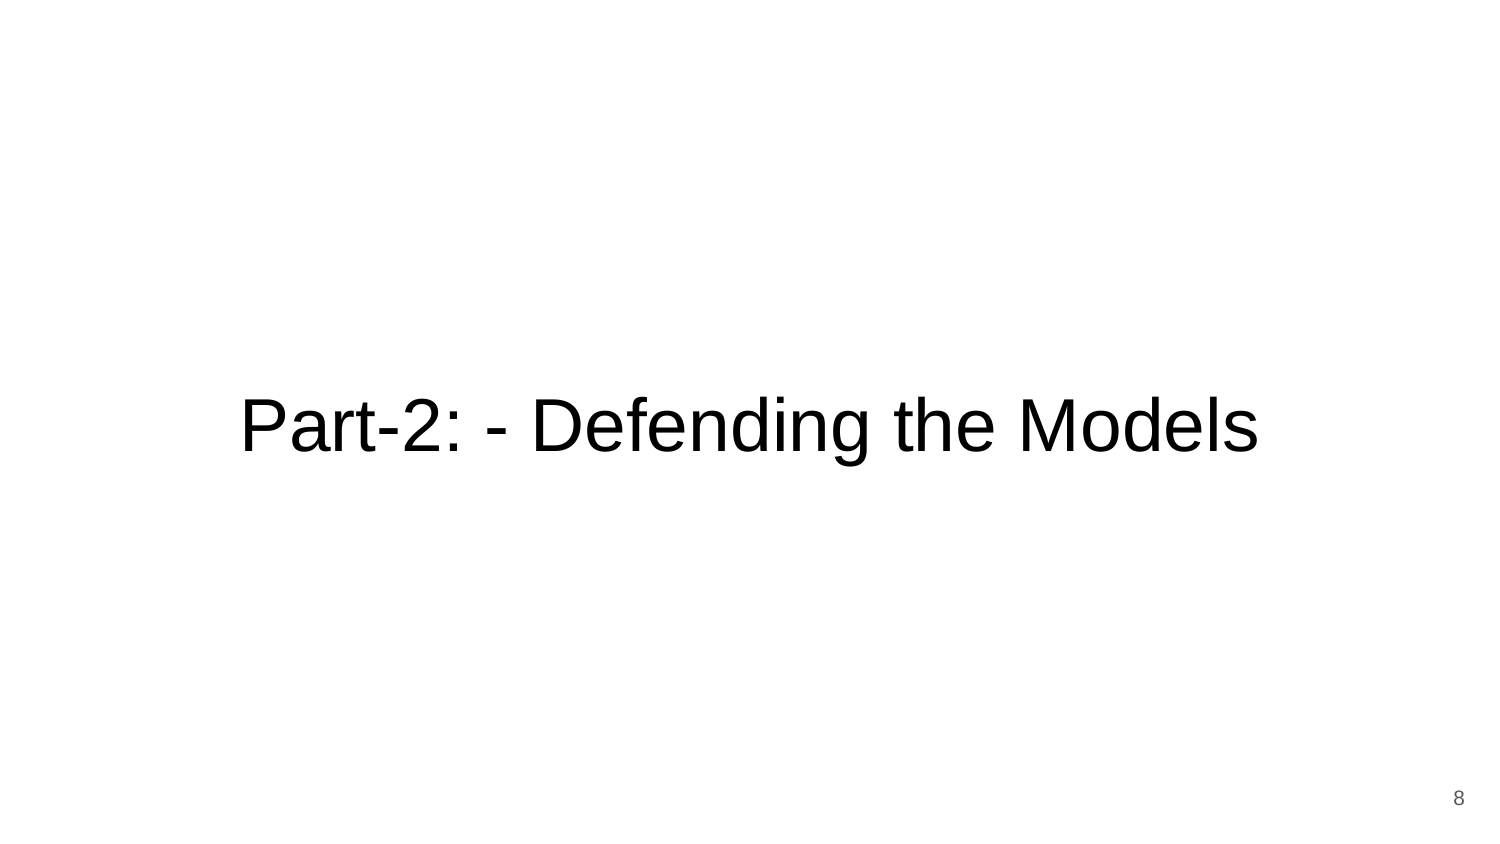

# Part-2: - Defending the Models
8